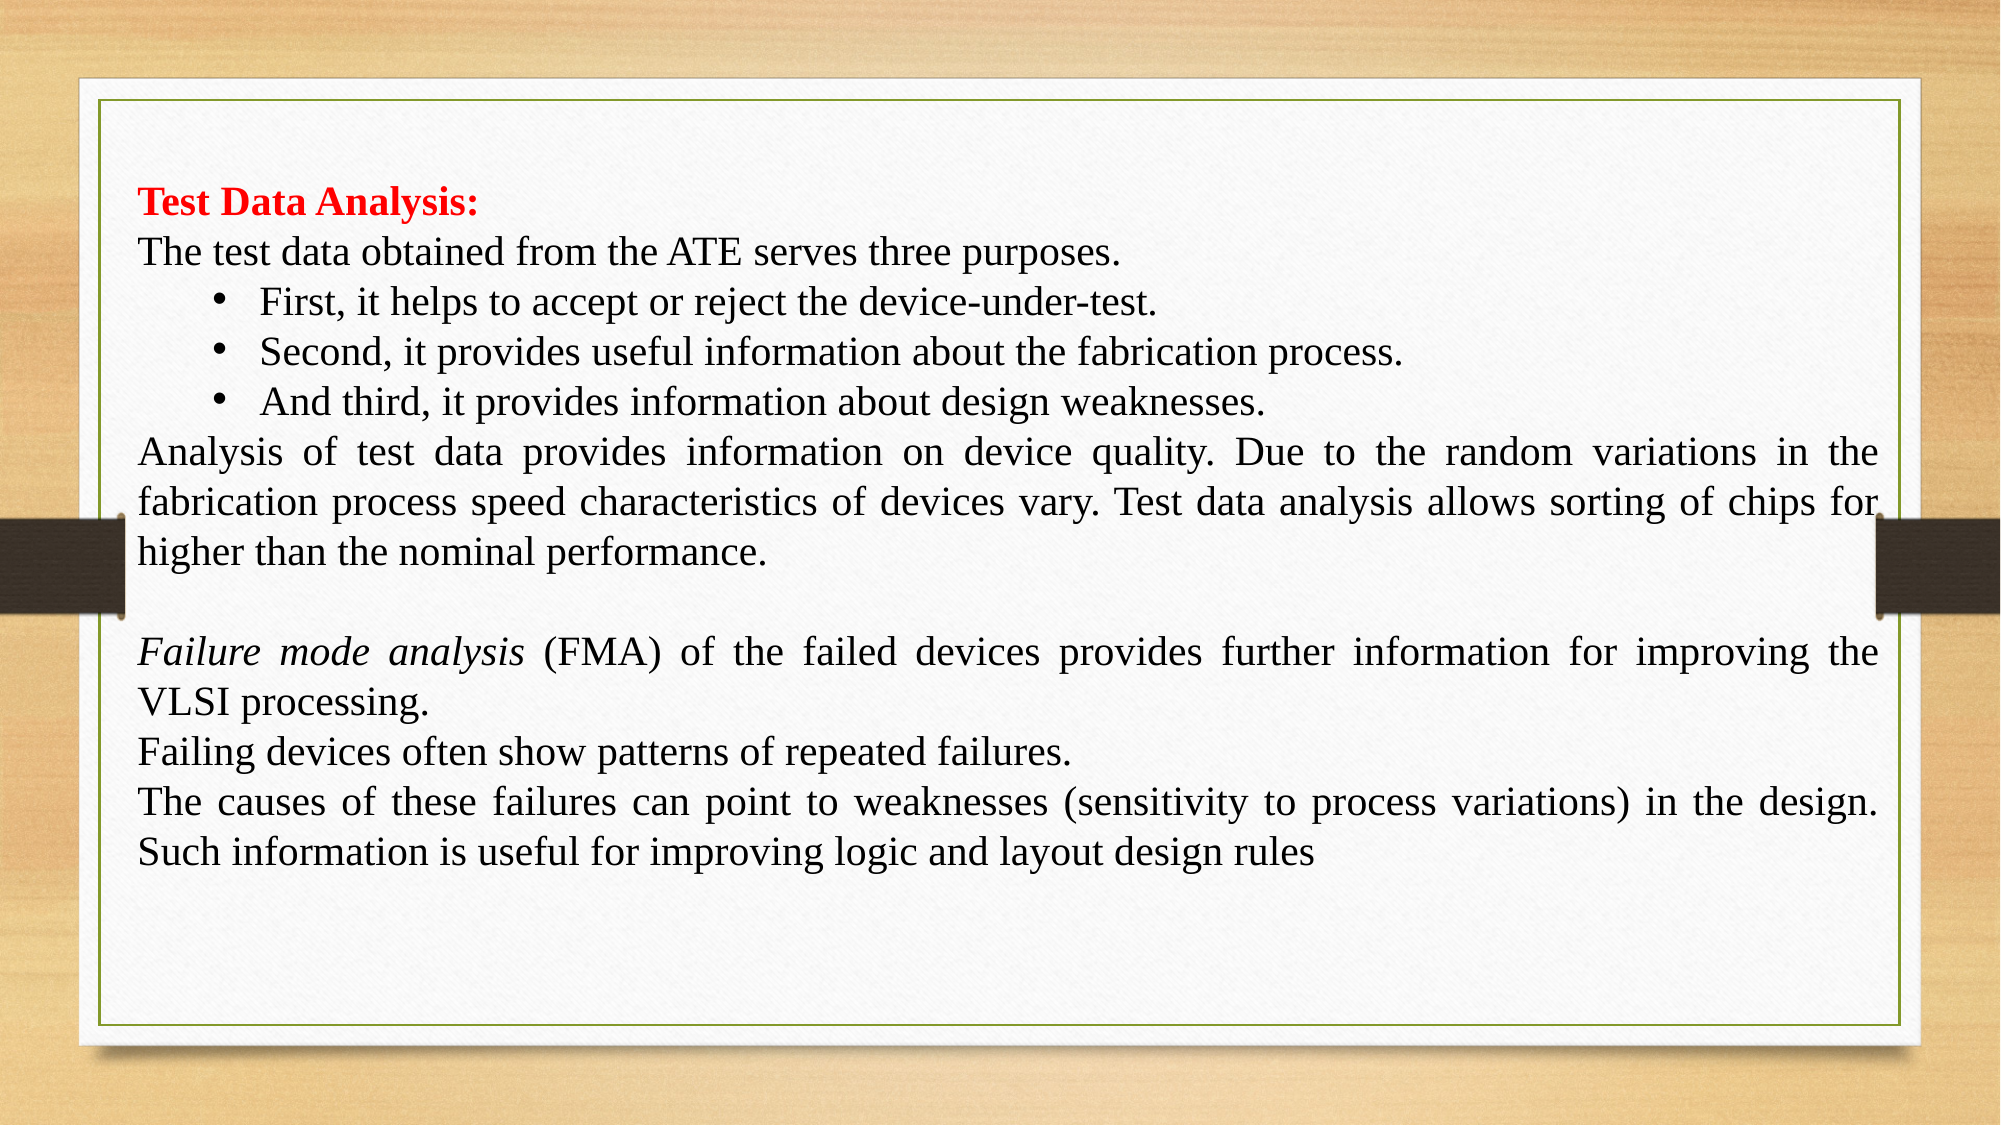

Test Data Analysis:
The test data obtained from the ATE serves three purposes.
First, it helps to accept or reject the device-under-test.
Second, it provides useful information about the fabrication process.
And third, it provides information about design weaknesses.
Analysis of test data provides information on device quality. Due to the random variations in the fabrication process speed characteristics of devices vary. Test data analysis allows sorting of chips for higher than the nominal performance.

Failure mode analysis (FMA) of the failed devices provides further information for improving the VLSI processing.
Failing devices often show patterns of repeated failures.
The causes of these failures can point to weaknesses (sensitivity to process variations) in the design. Such information is useful for improving logic and layout design rules